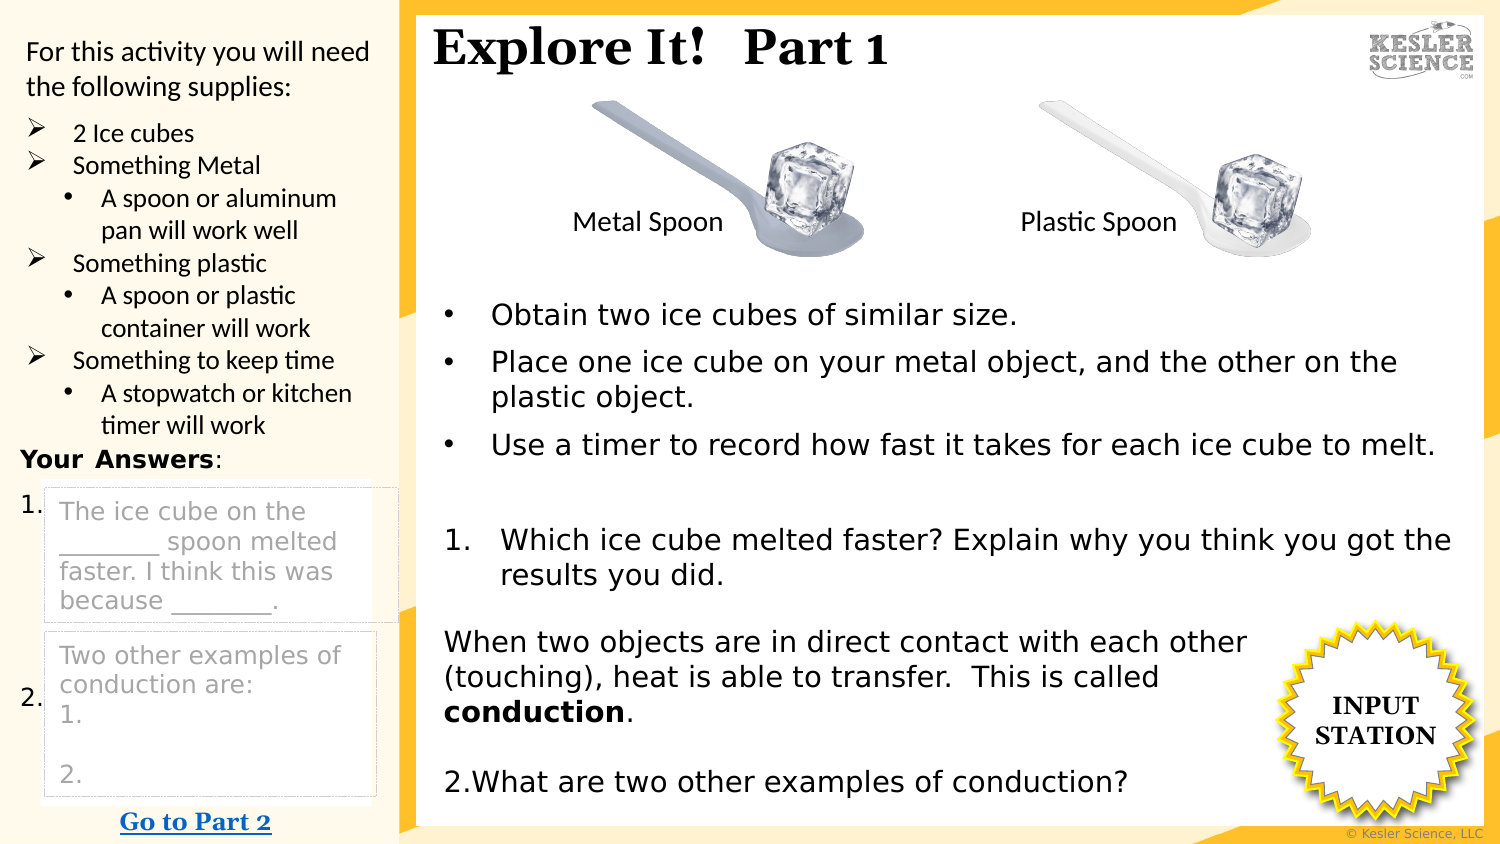

The ice cube on the ________ spoon melted faster. I think this was because ________.
Two other examples of conduction are:
1.

2.
Go to Part 2